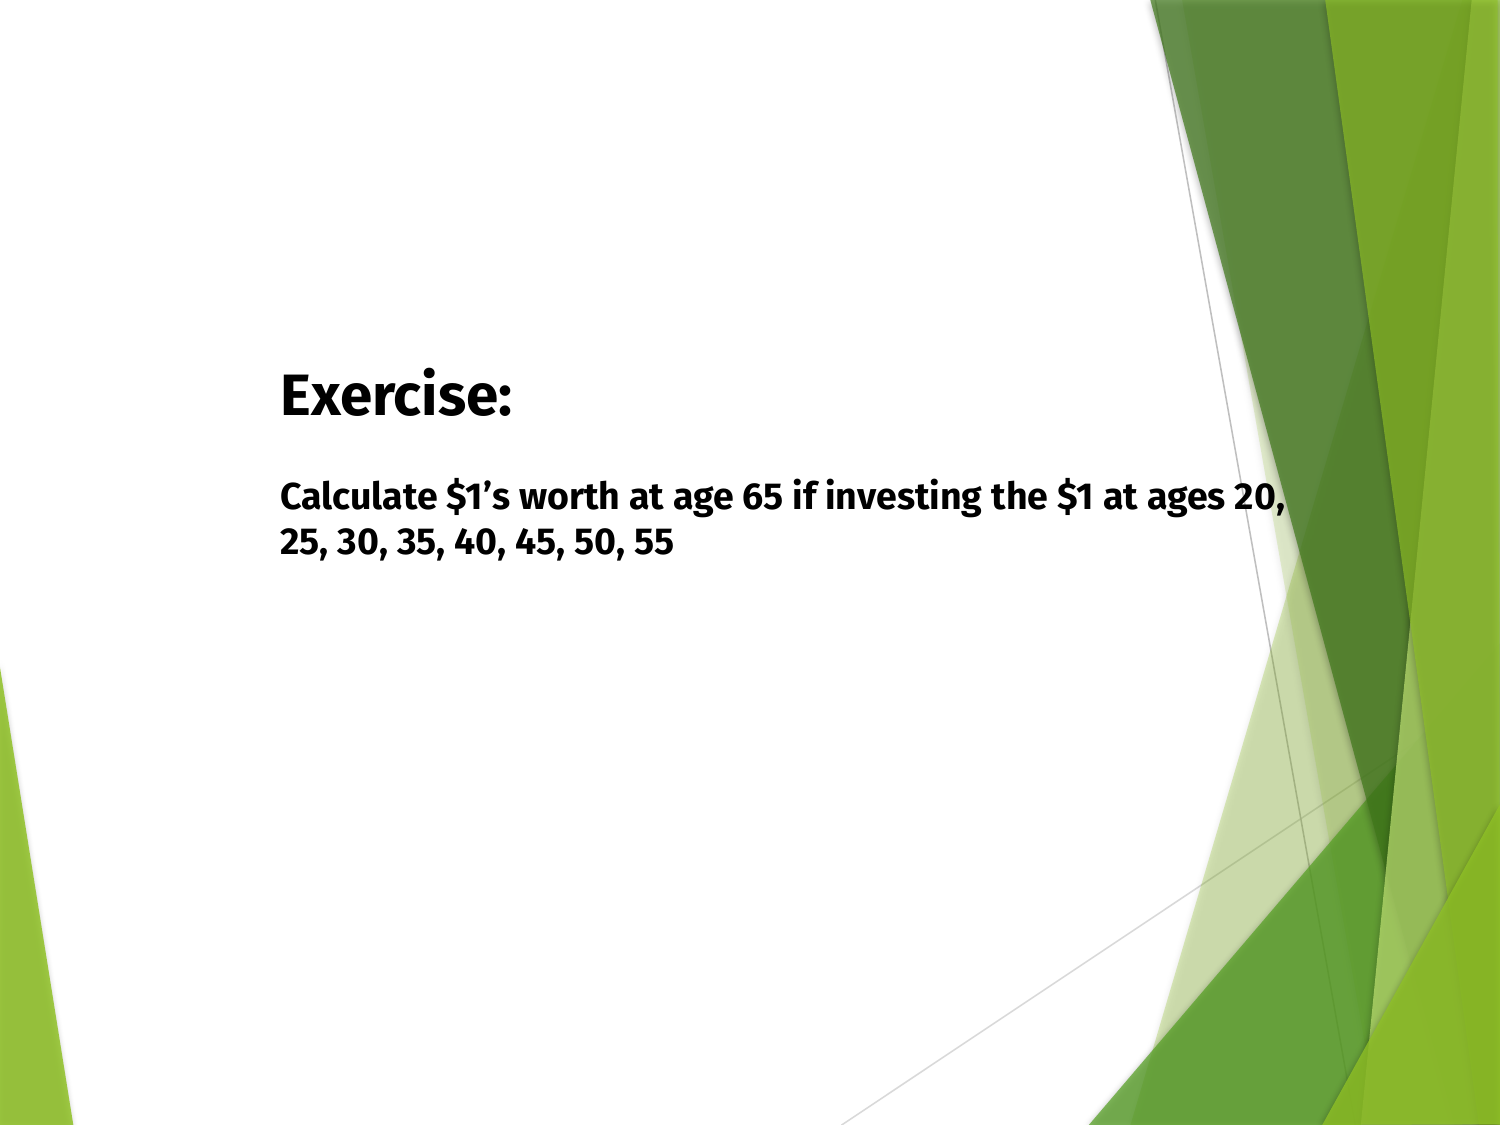

Exercise:

Calculate $1’s worth at age 65 if investing the $1 at ages 20, 25, 30, 35, 40, 45, 50, 55